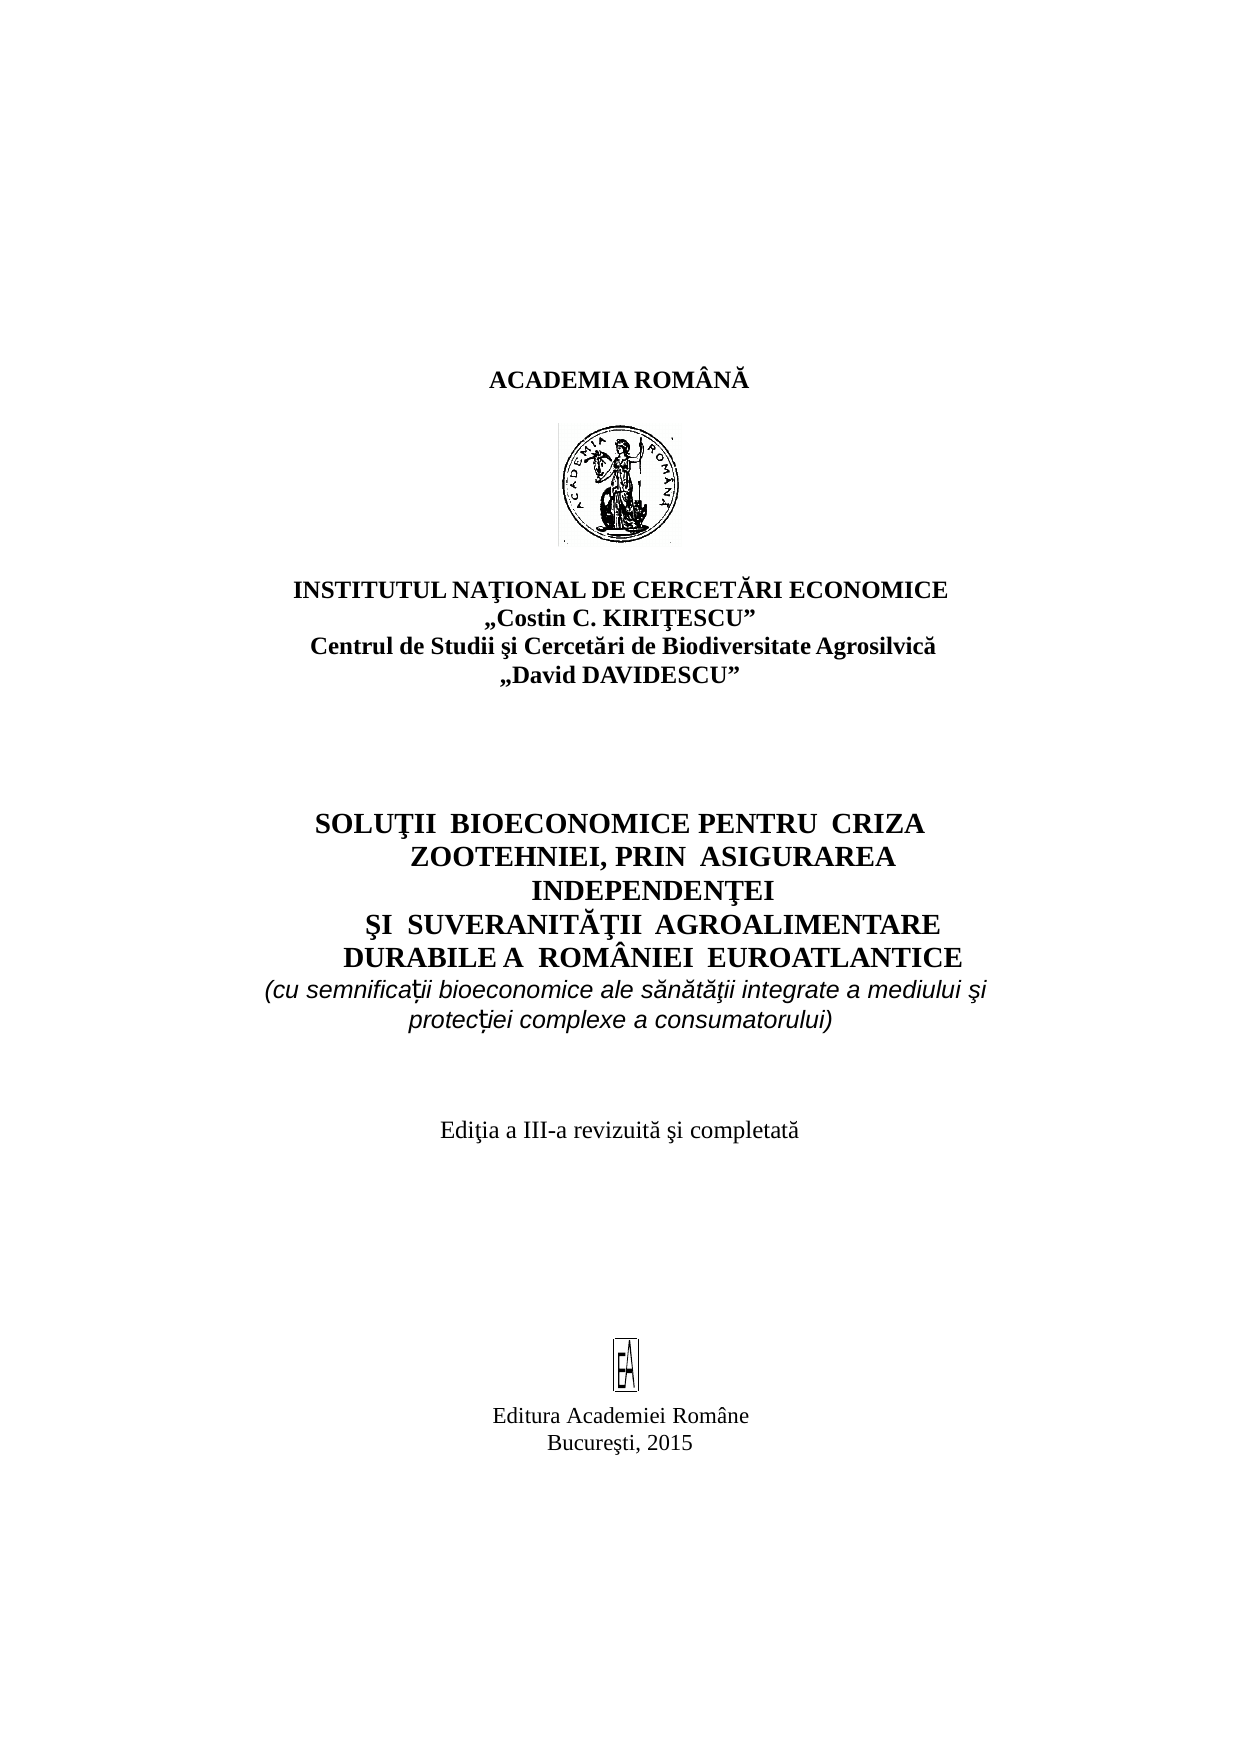

ACADEMIA ROMÂNĂ

INSTITUTUL NAŢIONAL DE CERCETĂRI ECONOMICE
„Costin C. KIRIŢESCU”
Centrul de Studii şi Cercetări de Biodiversitate Agrosilvică
„David DAVIDESCU”
SOLUŢII BIOECONOMICE PENTRU CRIZA
ZOOTEHNIEI, PRIN ASIGURAREA INDEPENDENŢEI
ŞI SUVERANITĂŢII AGROALIMENTARE DURABILE A ROMÂNIEI EUROATLANTICE
(cu semnificații bioeconomice ale sănătăţii integrate a mediului şi protecției complexe a consumatorului)
Ediţia a III-a revizuită şi completată

Editura Academiei Române
Bucureşti, 2015